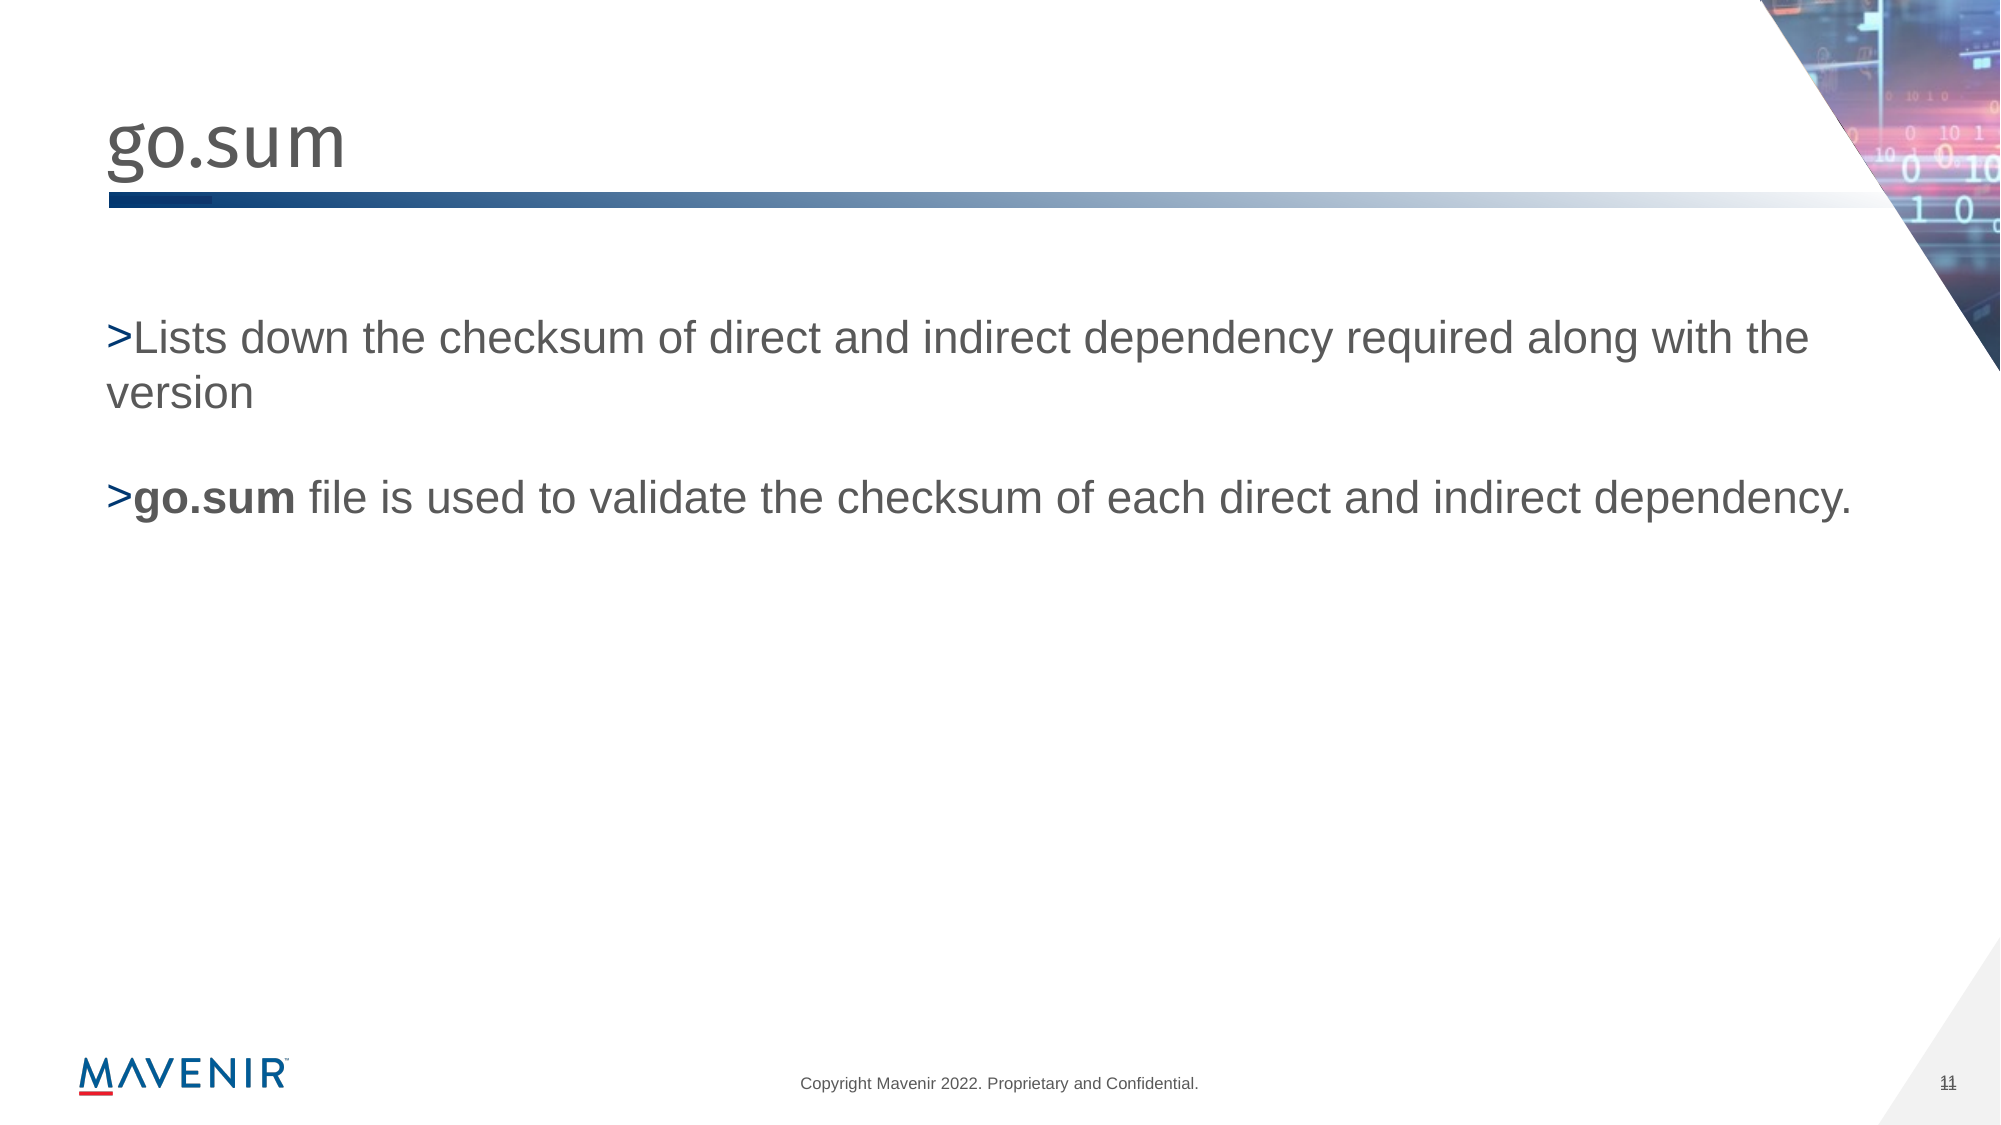

# go.sum

Lists down the checksum of direct and indirect dependency required along with the version
go.sum file is used to validate the checksum of each direct and indirect dependency.

11